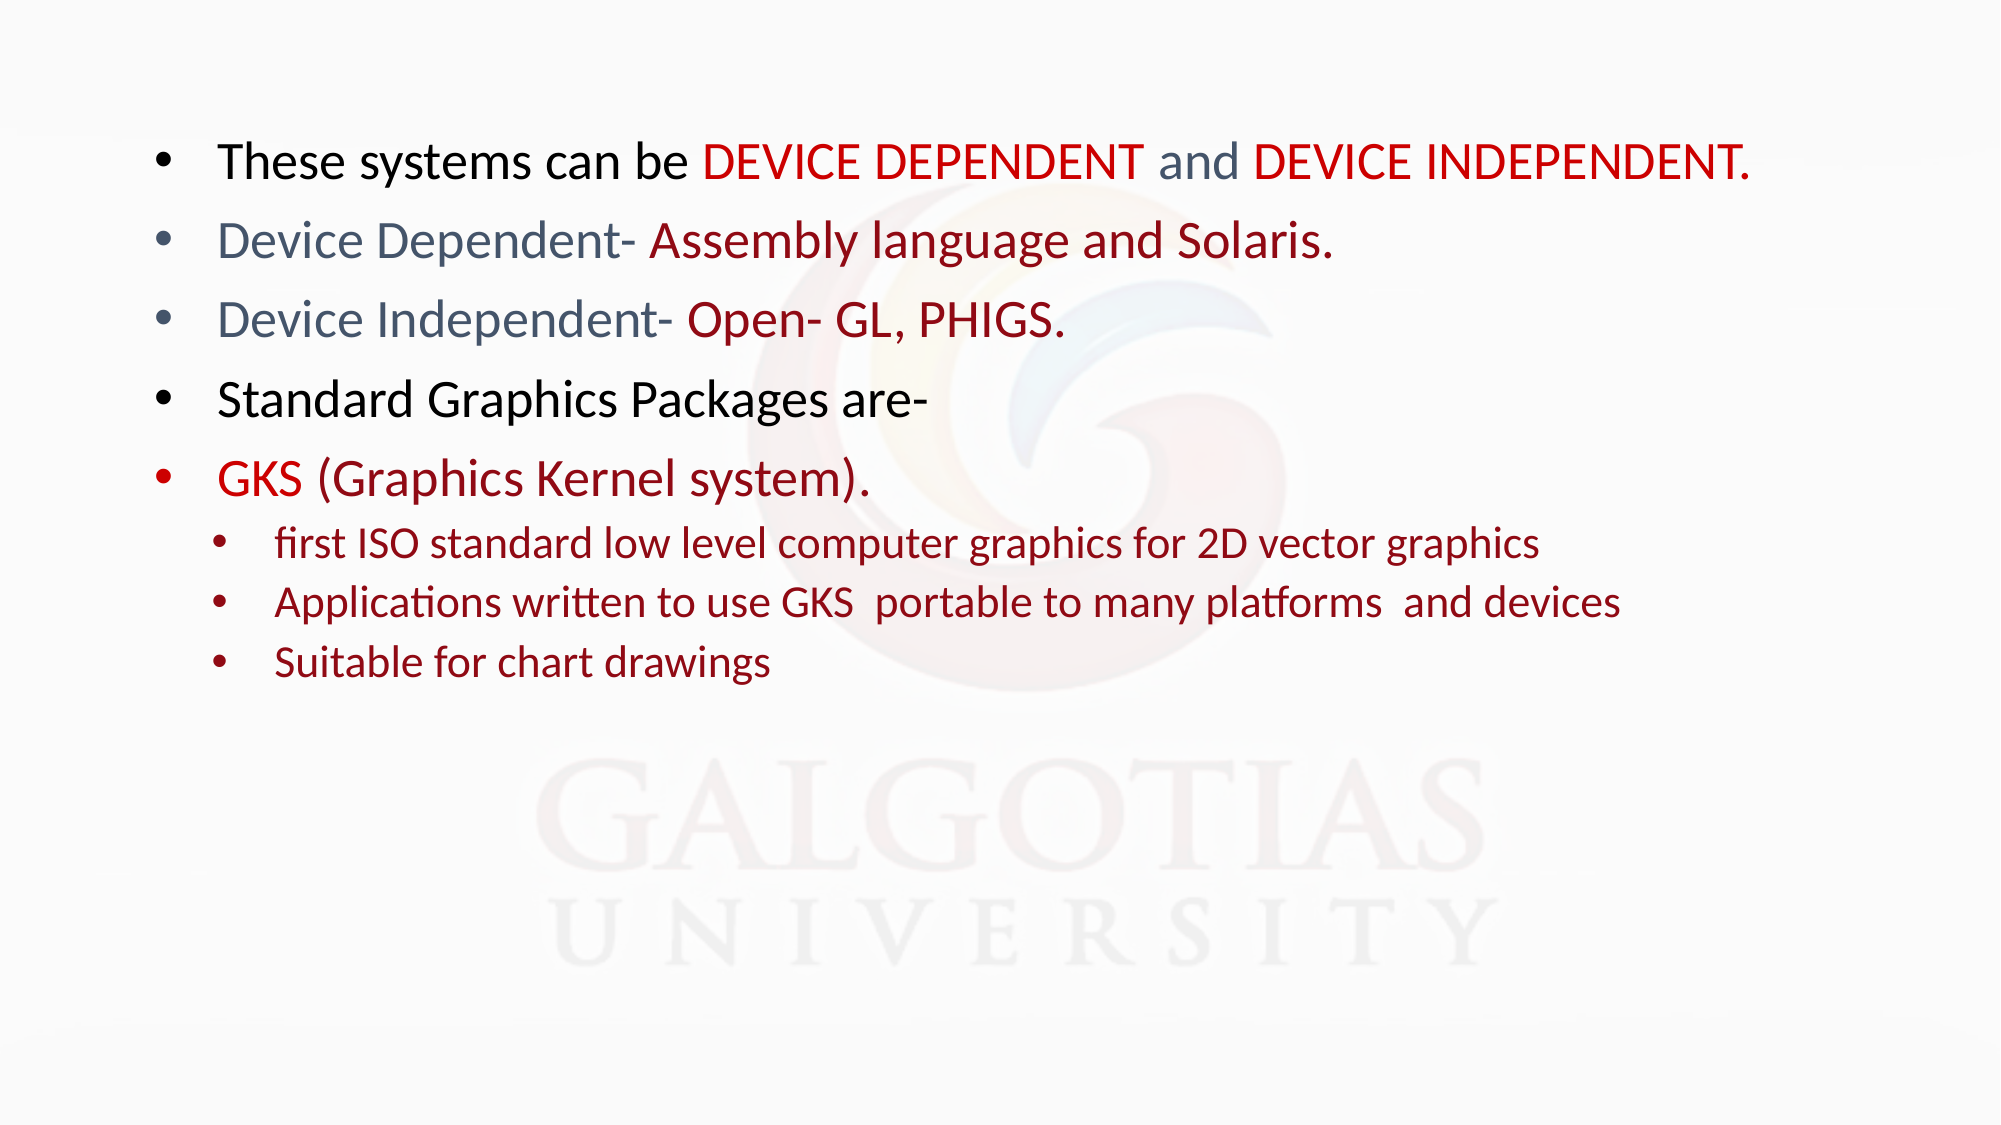

These systems can be DEVICE DEPENDENT and DEVICE INDEPENDENT.
Device Dependent- Assembly language and Solaris.
Device Independent- Open- GL, PHIGS.
Standard Graphics Packages are-
GKS (Graphics Kernel system).
first ISO standard low level computer graphics for 2D vector graphics
Applications written to use GKS  portable to many platforms  and devices
Suitable for chart drawings